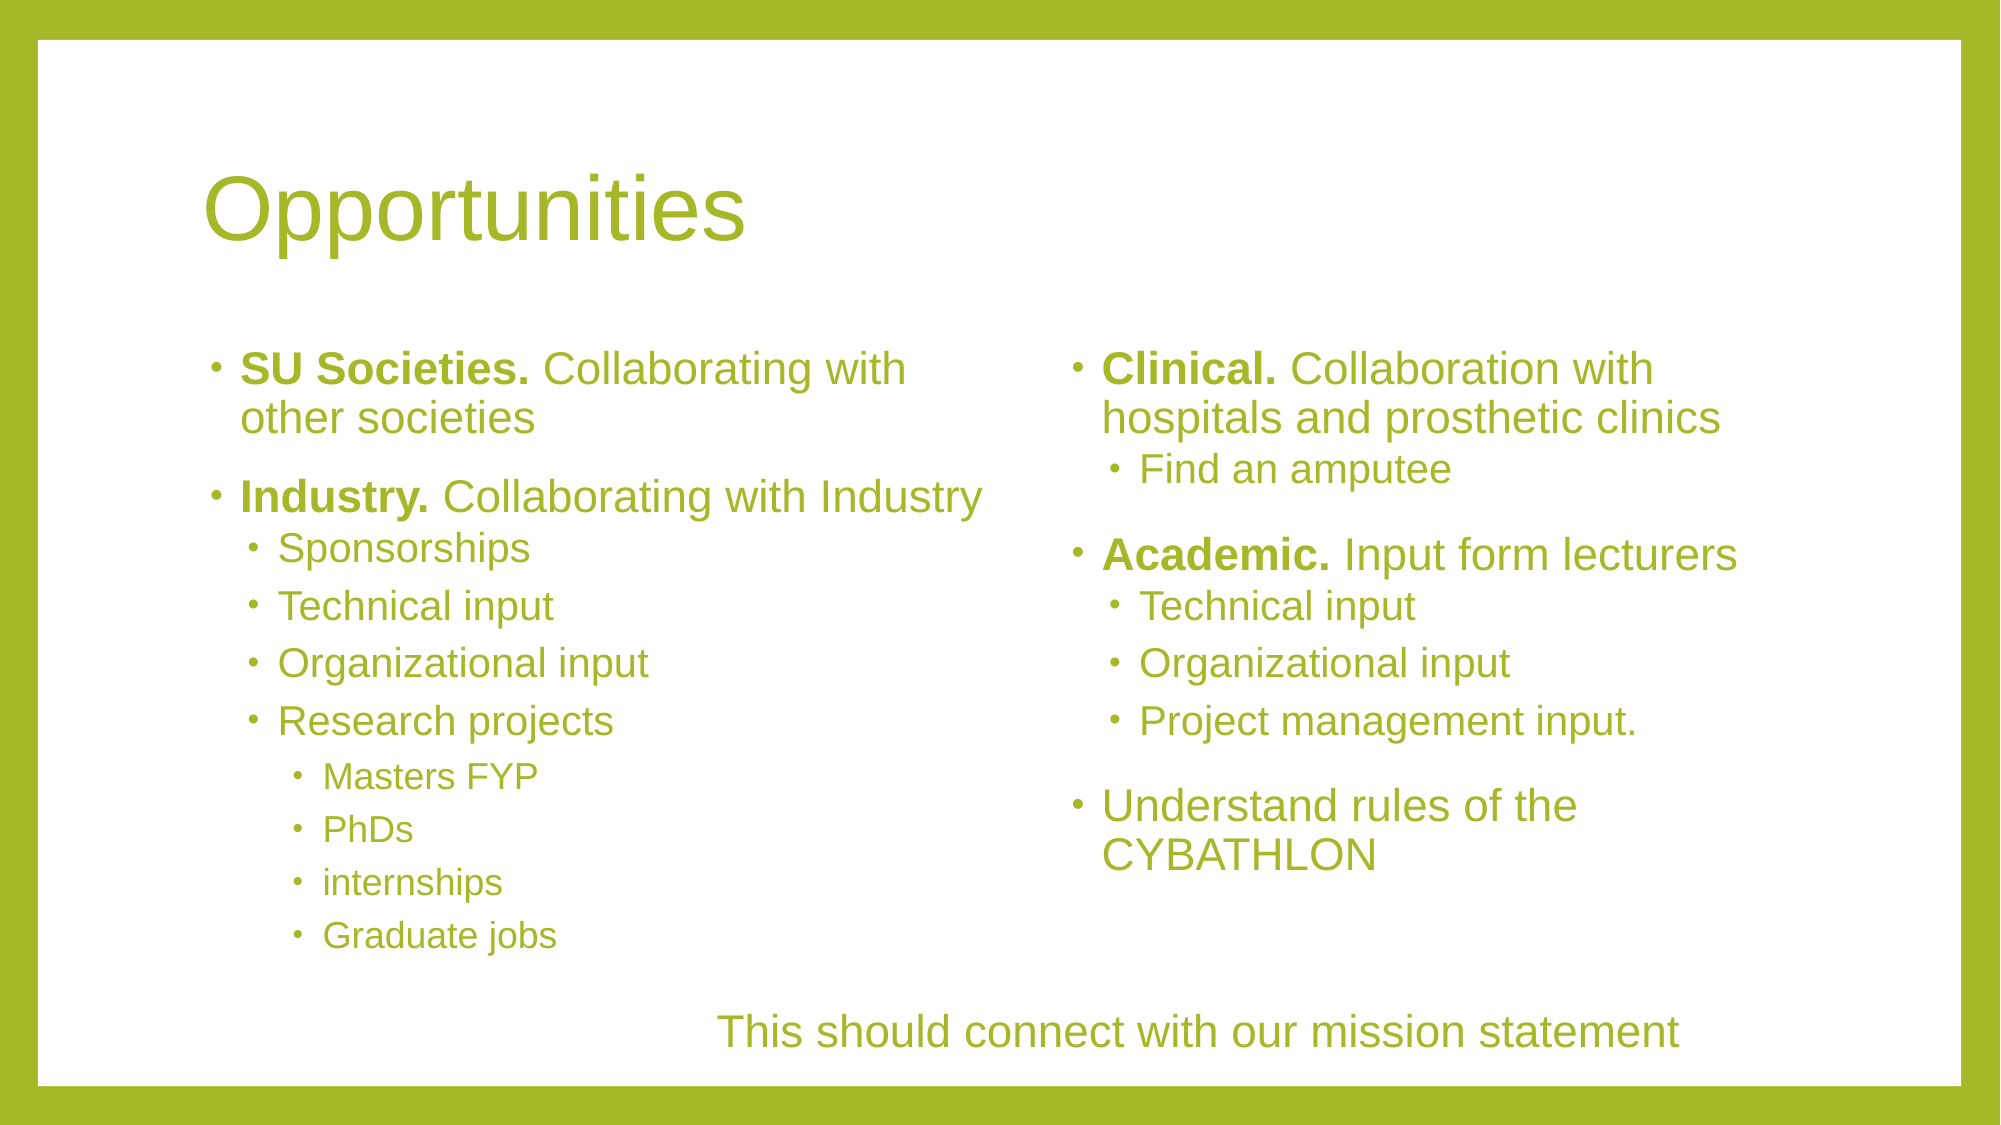

# Opportunities
SU Societies. Collaborating with other societies
Industry. Collaborating with Industry
Sponsorships
Technical input
Organizational input
Research projects
Masters FYP
PhDs
internships
Graduate jobs

Clinical. Collaboration with hospitals and prosthetic clinics
Find an amputee
Academic. Input form lecturers
Technical input
Organizational input
Project management input.
Understand rules of the CYBATHLON
This should connect with our mission statement